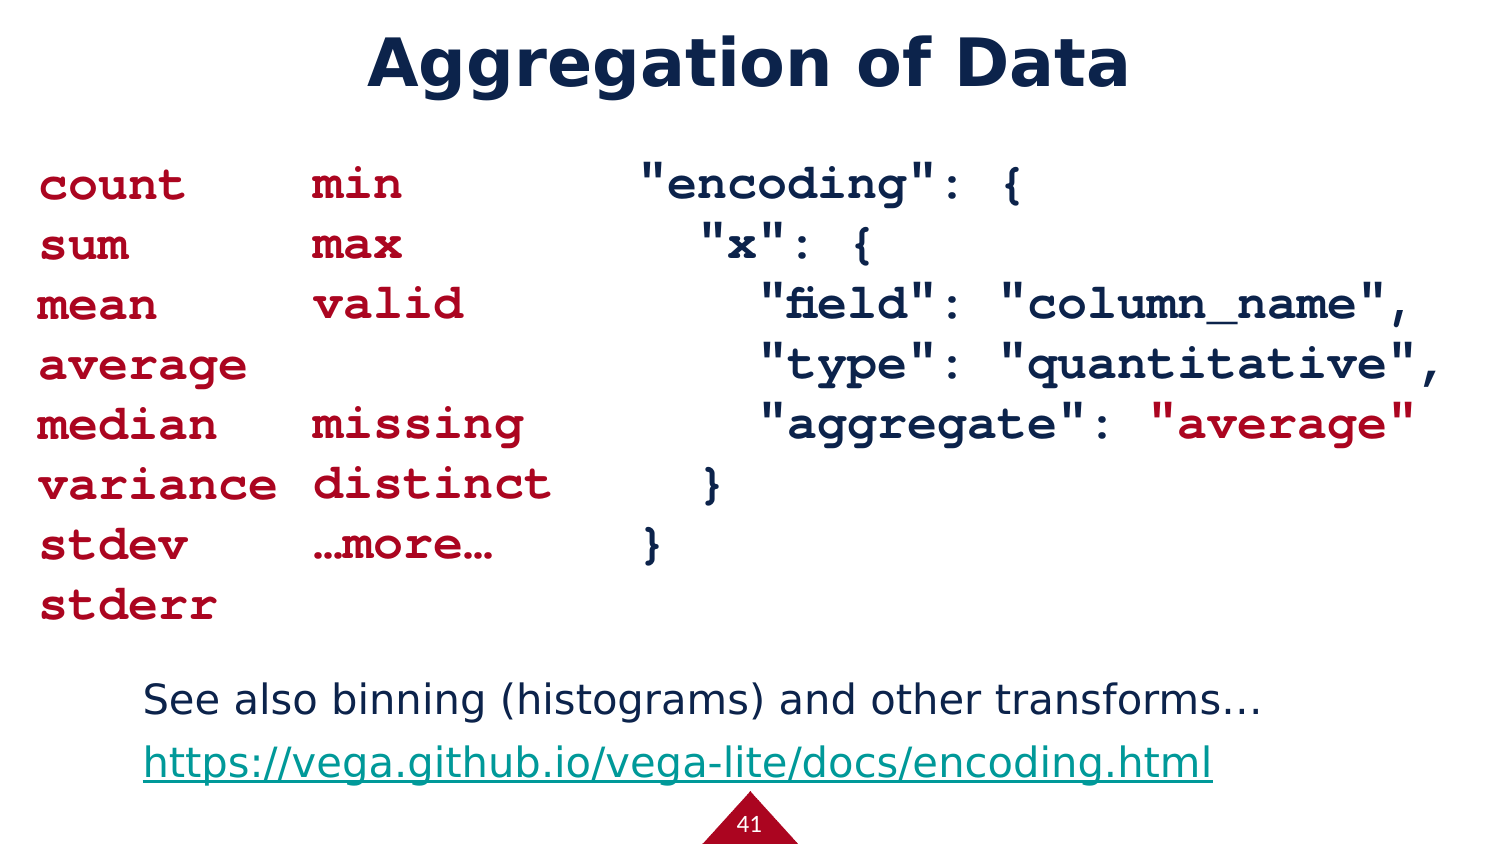

# Aggregation of Data
min
max
valid
missing
distinct
…more…

"encoding": {
  "x": {
    "field": "column_name",
    "type": "quantitative",
    "aggregate": "average"
  }
}
count
sum
mean
average
median
variance
stdev
stderr

See also binning (histograms) and other transforms…
https://vega.github.io/vega-lite/docs/encoding.html

41